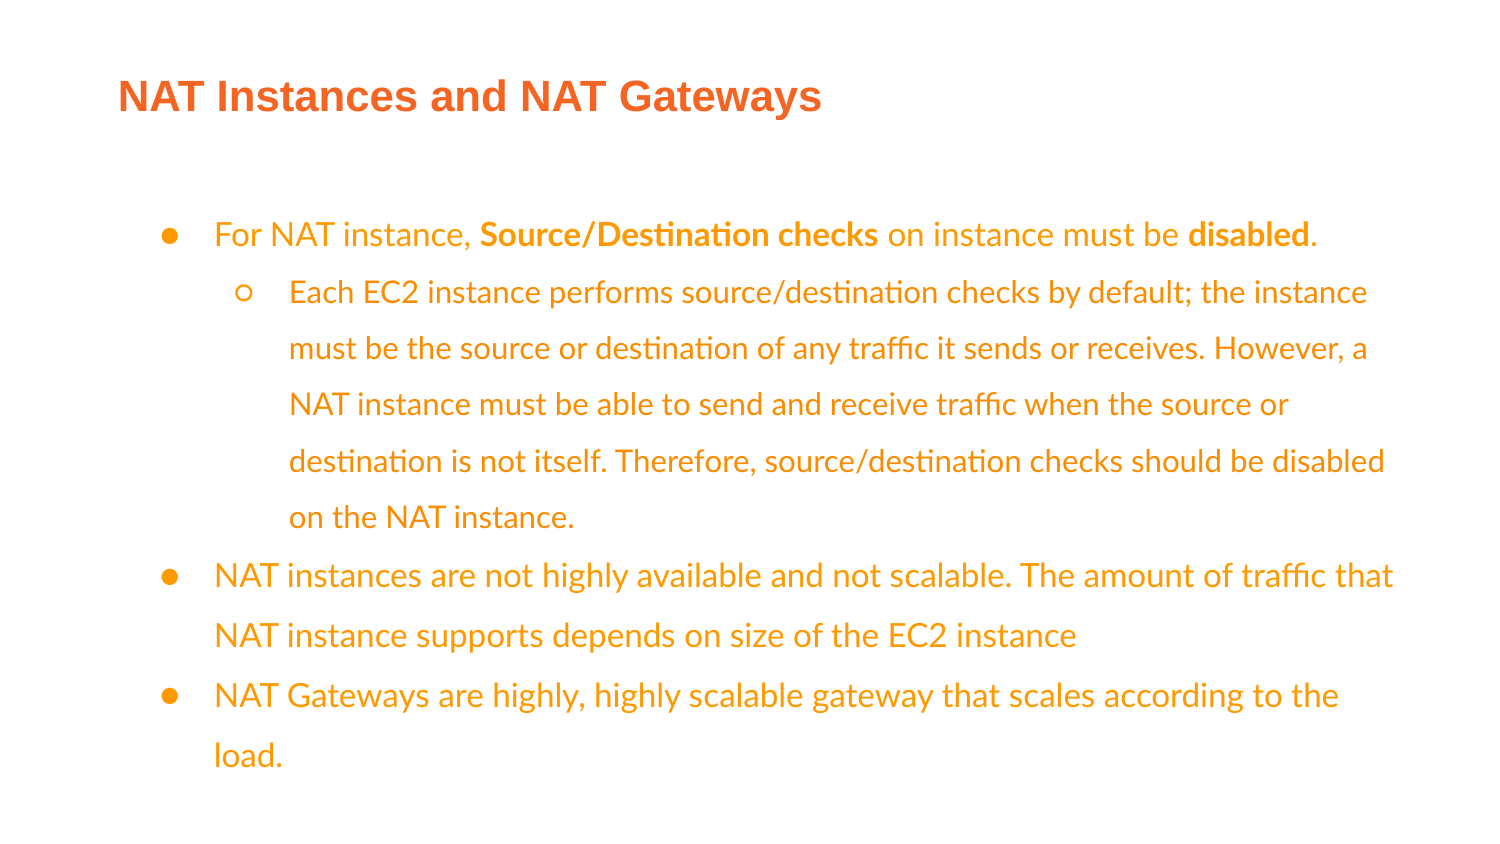

NAT Instances and NAT Gateways
For NAT instance, Source/Destination checks on instance must be disabled.
Each EC2 instance performs source/destination checks by default; the instance must be the source or destination of any traffic it sends or receives. However, a NAT instance must be able to send and receive traffic when the source or destination is not itself. Therefore, source/destination checks should be disabled on the NAT instance.
NAT instances are not highly available and not scalable. The amount of traffic that NAT instance supports depends on size of the EC2 instance
NAT Gateways are highly, highly scalable gateway that scales according to the load.